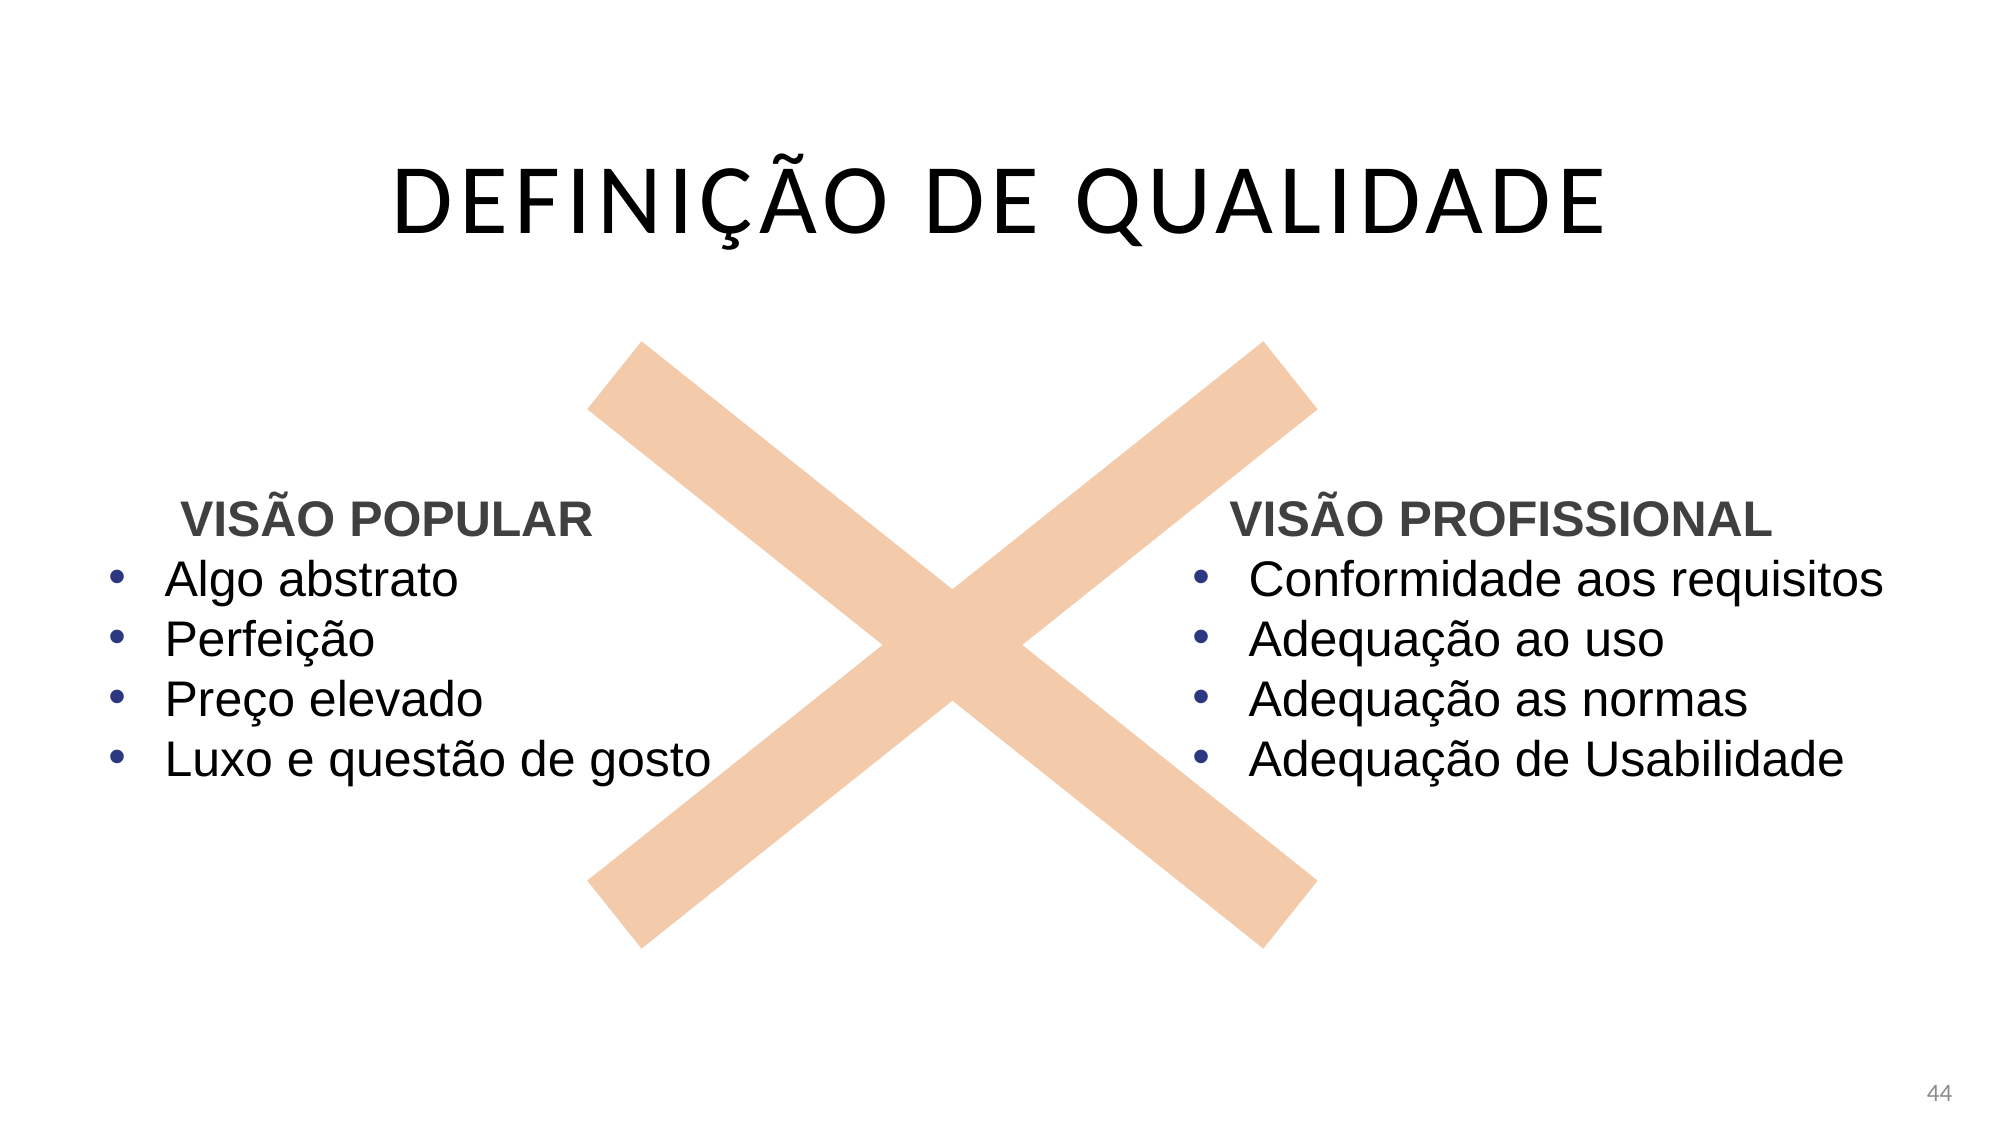

# DEFINIÇÃO DE QUALIDADE

VISÃO PROFISSIONAL
Conformidade aos requisitos
Adequação ao uso
Adequação as normas
Adequação de Usabilidade

VISÃO POPULAR
Algo abstrato
Perfeição
Preço elevado
Luxo e questão de gosto
44